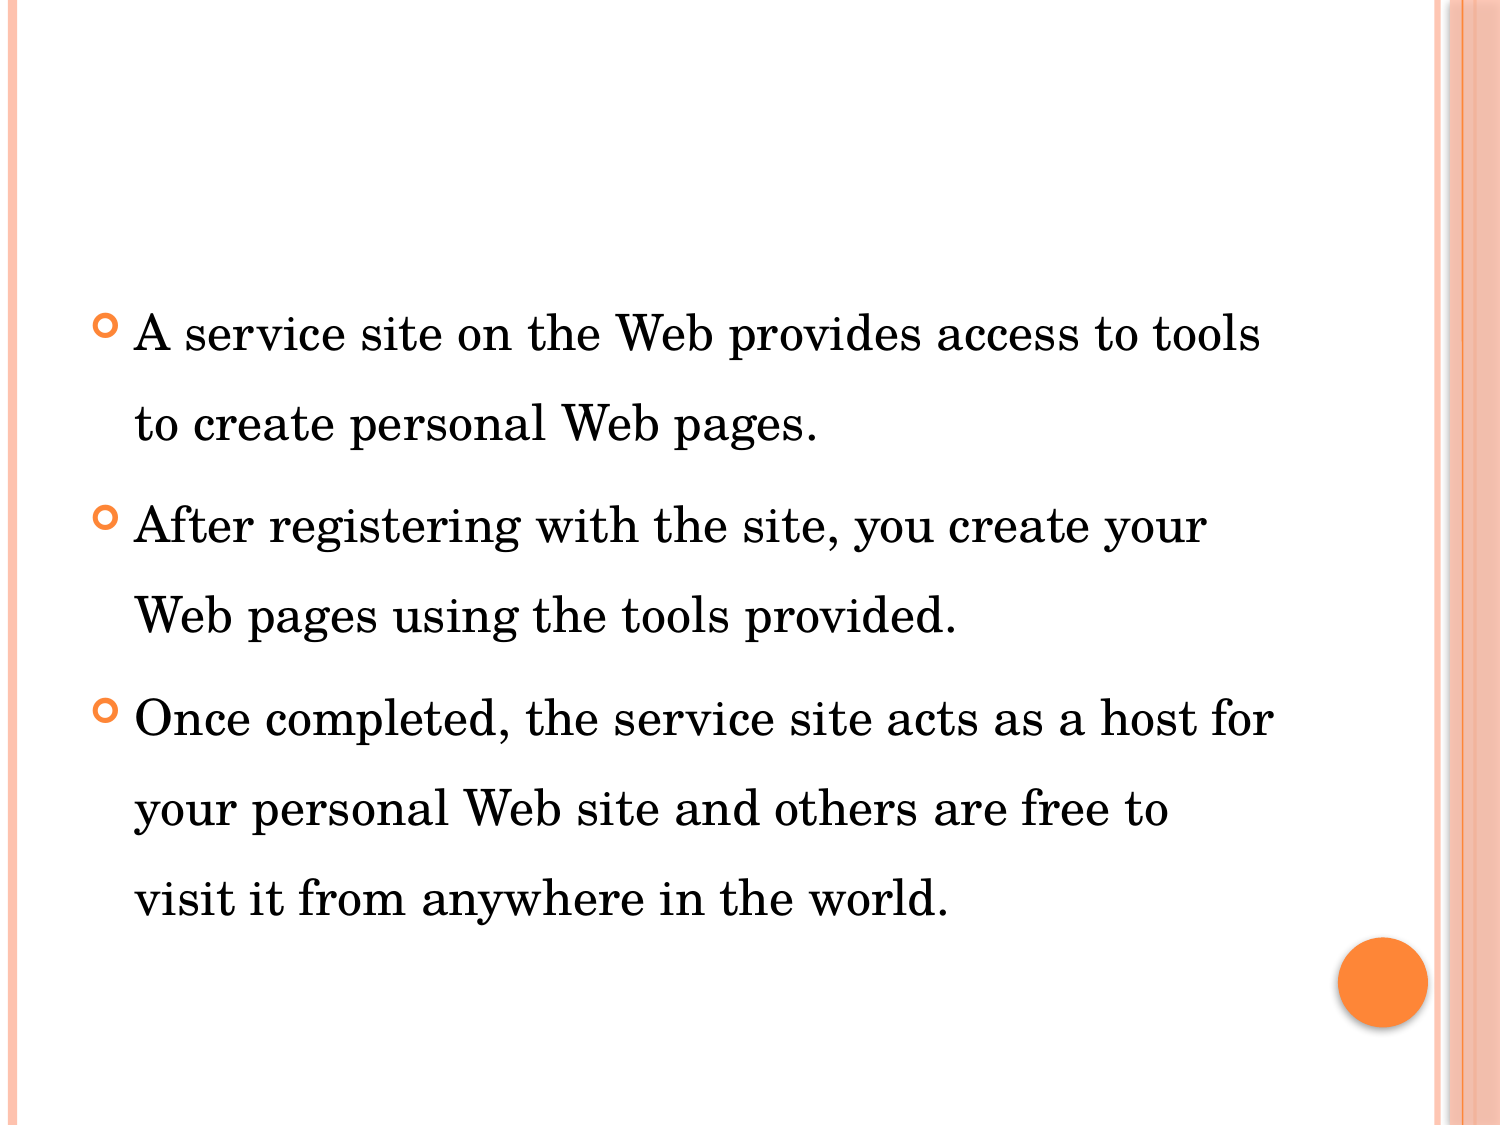

A service site on the Web provides access to tools to create personal Web pages.
After registering with the site, you create your Web pages using the tools provided.
Once completed, the service site acts as a host for your personal Web site and others are free to visit it from anywhere in the world.